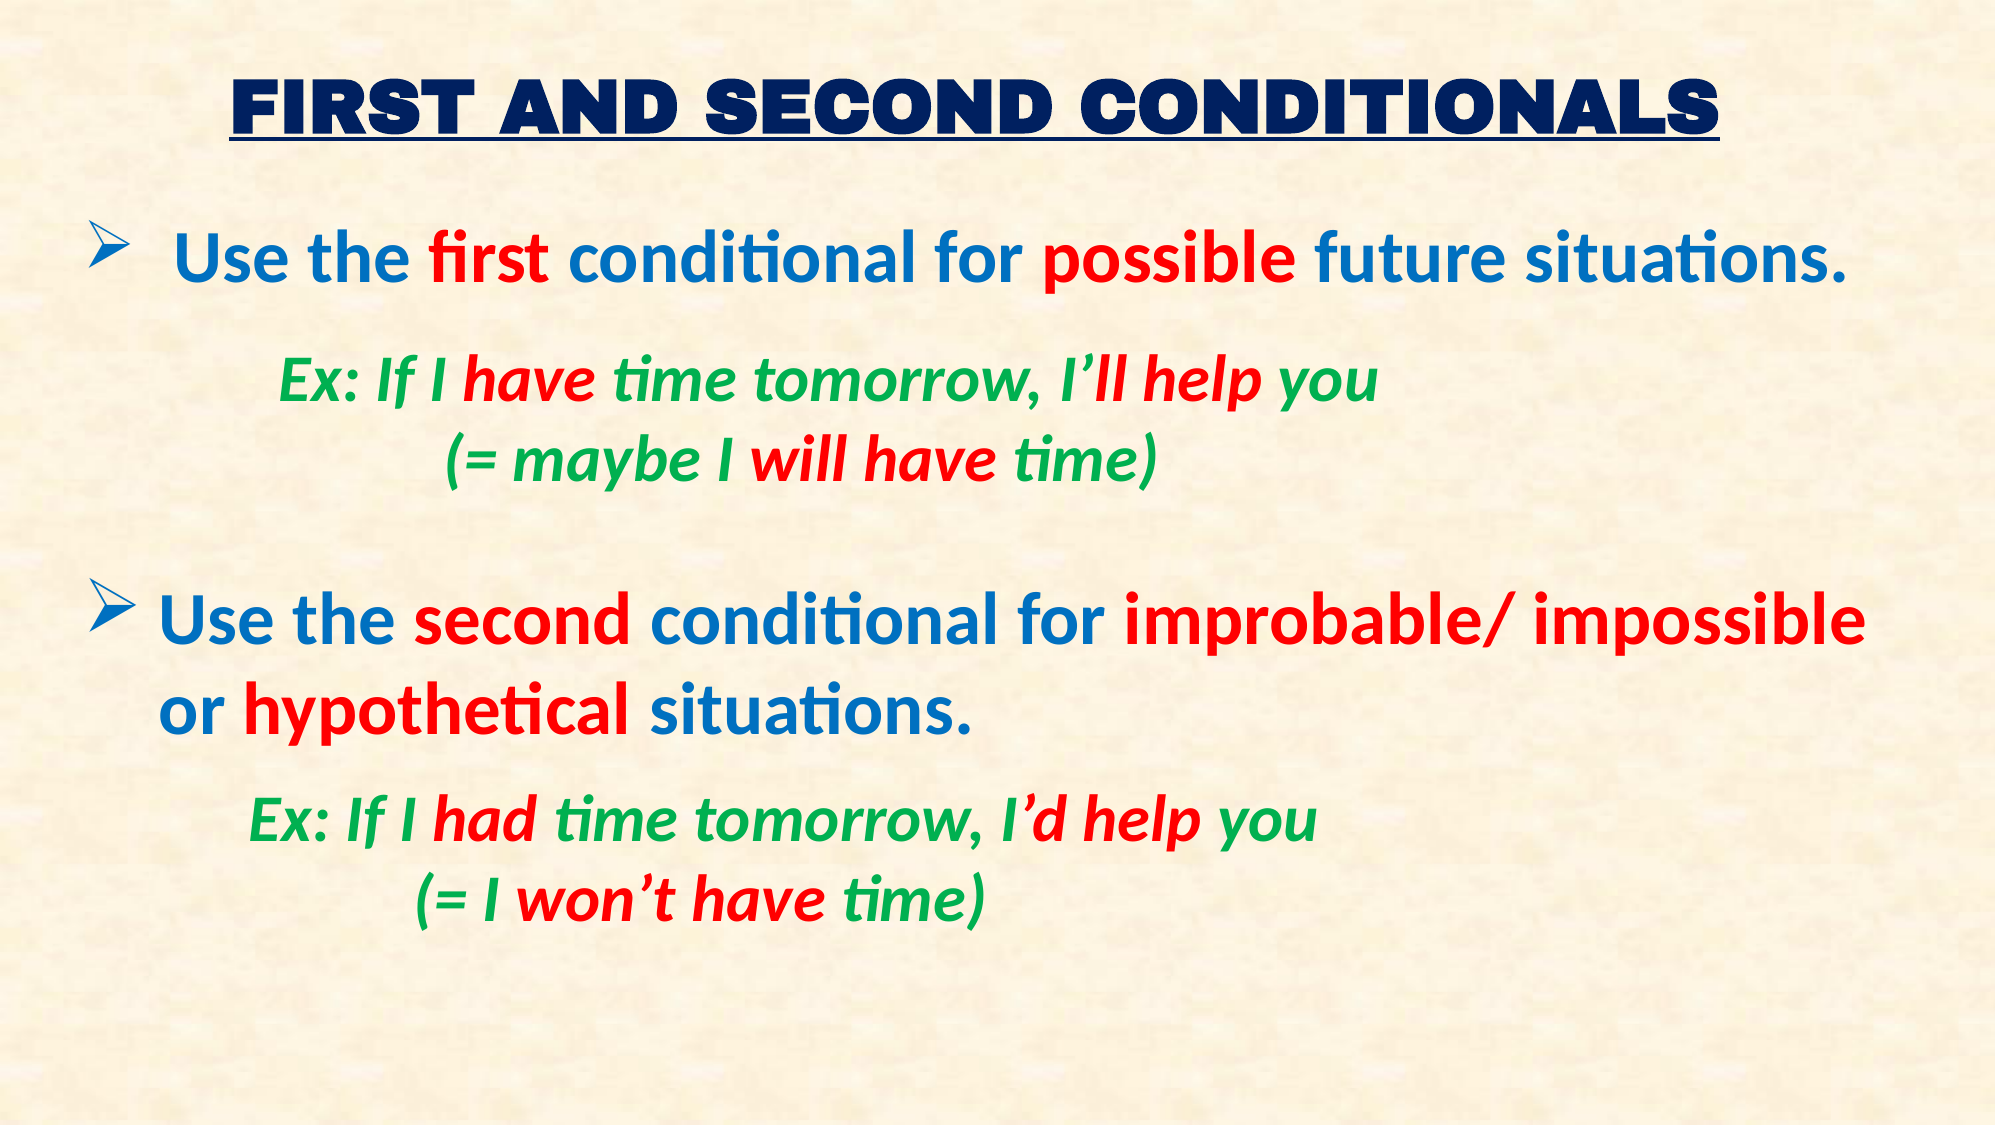

FIRST AND SECOND CONDITIONALS
 Use the first conditional for possible future situations.
             Ex: If I have time tomorrow, I’ll help you
                        (= maybe I will have time)
Use the second conditional for improbable/ impossible or hypothetical situations.
           Ex: If I had time tomorrow, I’d help you
                      (= I won’t have time)